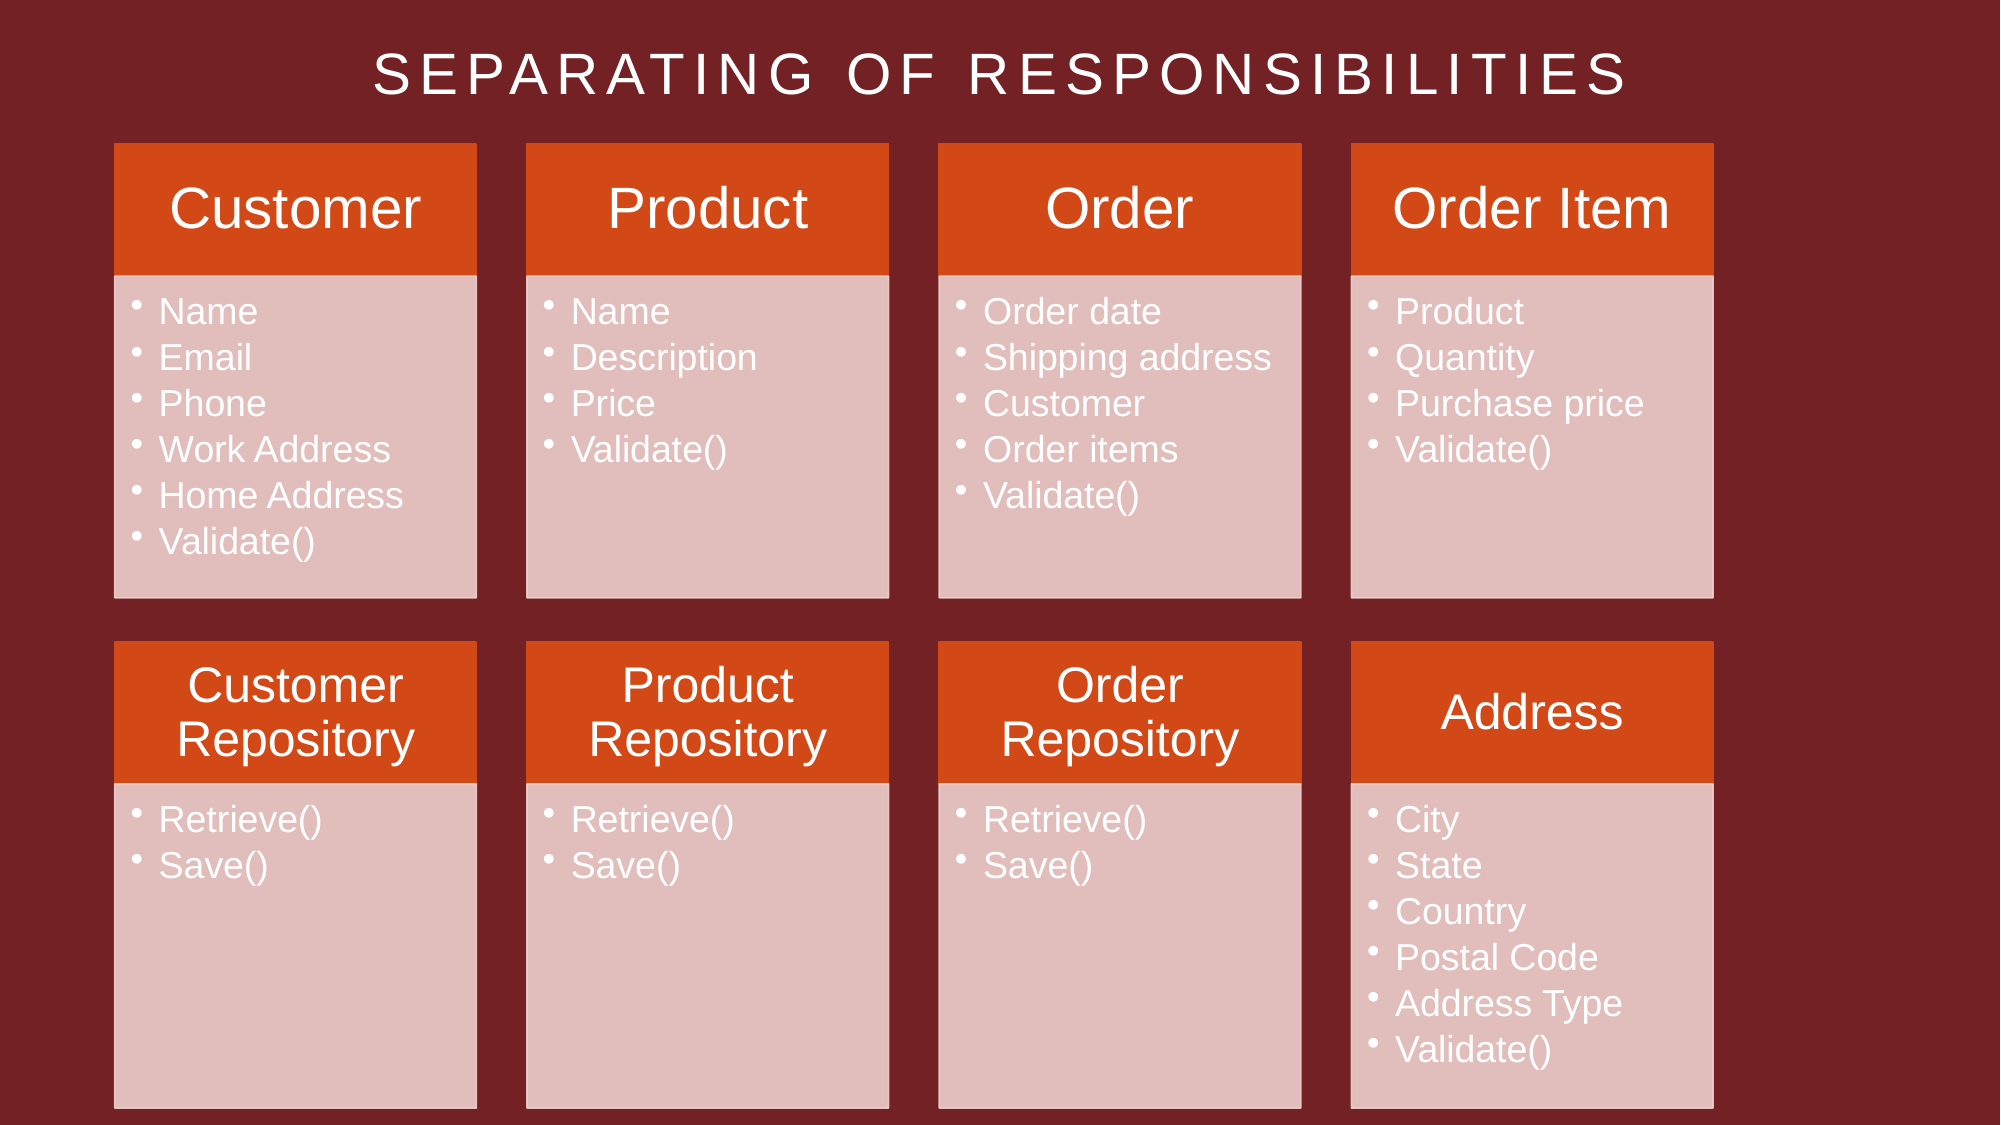

Separating of responsibilities
Customer
Name
Email
Phone
Work Address
Home Address
Validate()
Product
Name
Description
Price
Validate()
Order
Order date
Shipping address
Customer
Order items
Validate()
Order Item
Product
Quantity
Purchase price
Validate()

Customer Repository
Retrieve()
Save()
Product Repository
Retrieve()
Save()
Order Repository
Retrieve()
Save()
Address
City
State
Country
Postal Code
Address Type
Validate()